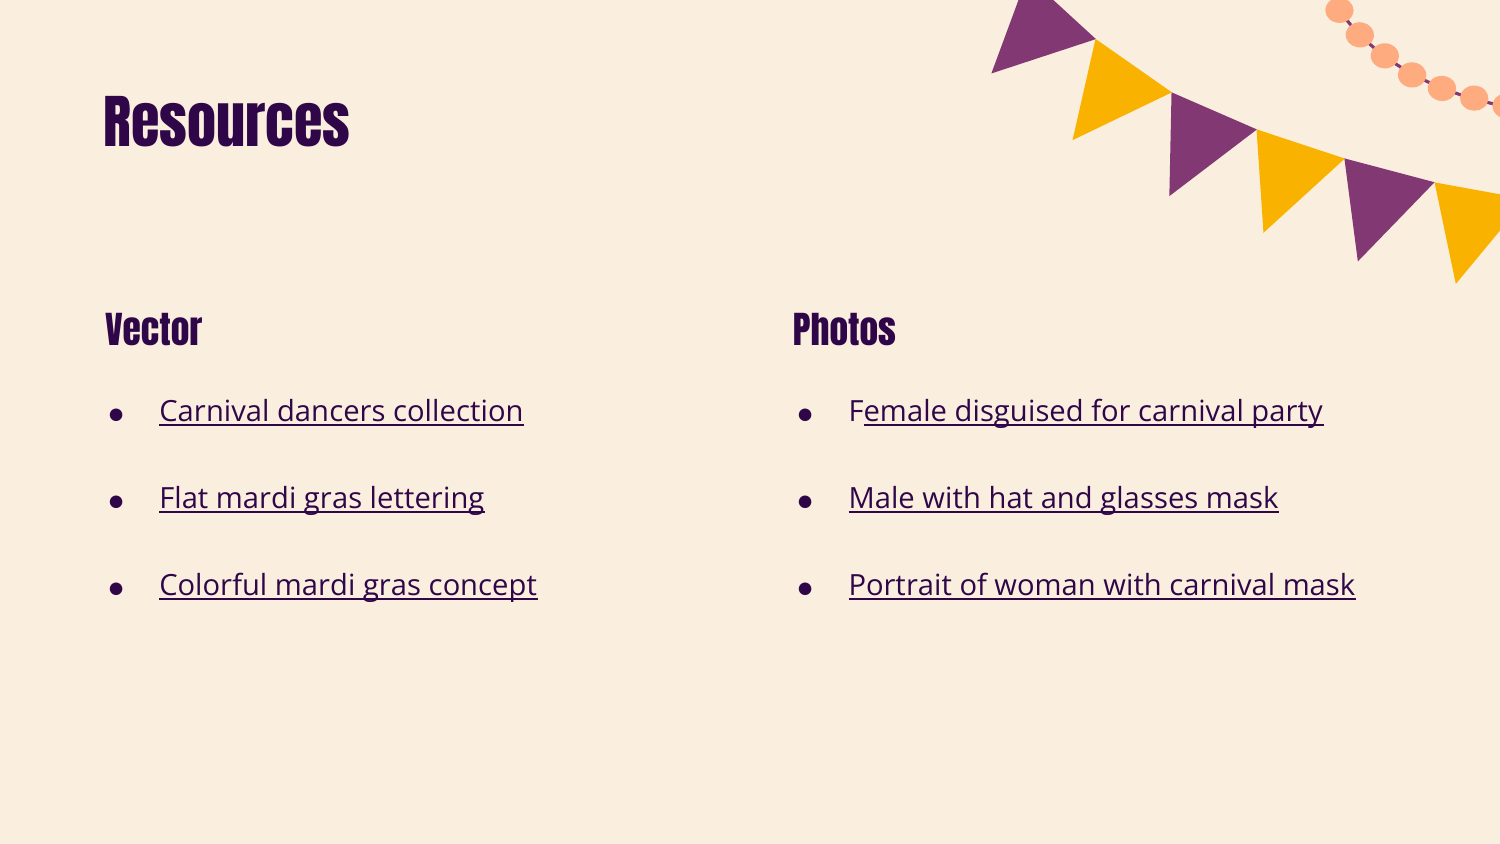

# Resources
Vector
Photos
Carnival dancers collection
Flat mardi gras lettering
Colorful mardi gras concept
Female disguised for carnival party
Male with hat and glasses mask
Portrait of woman with carnival mask